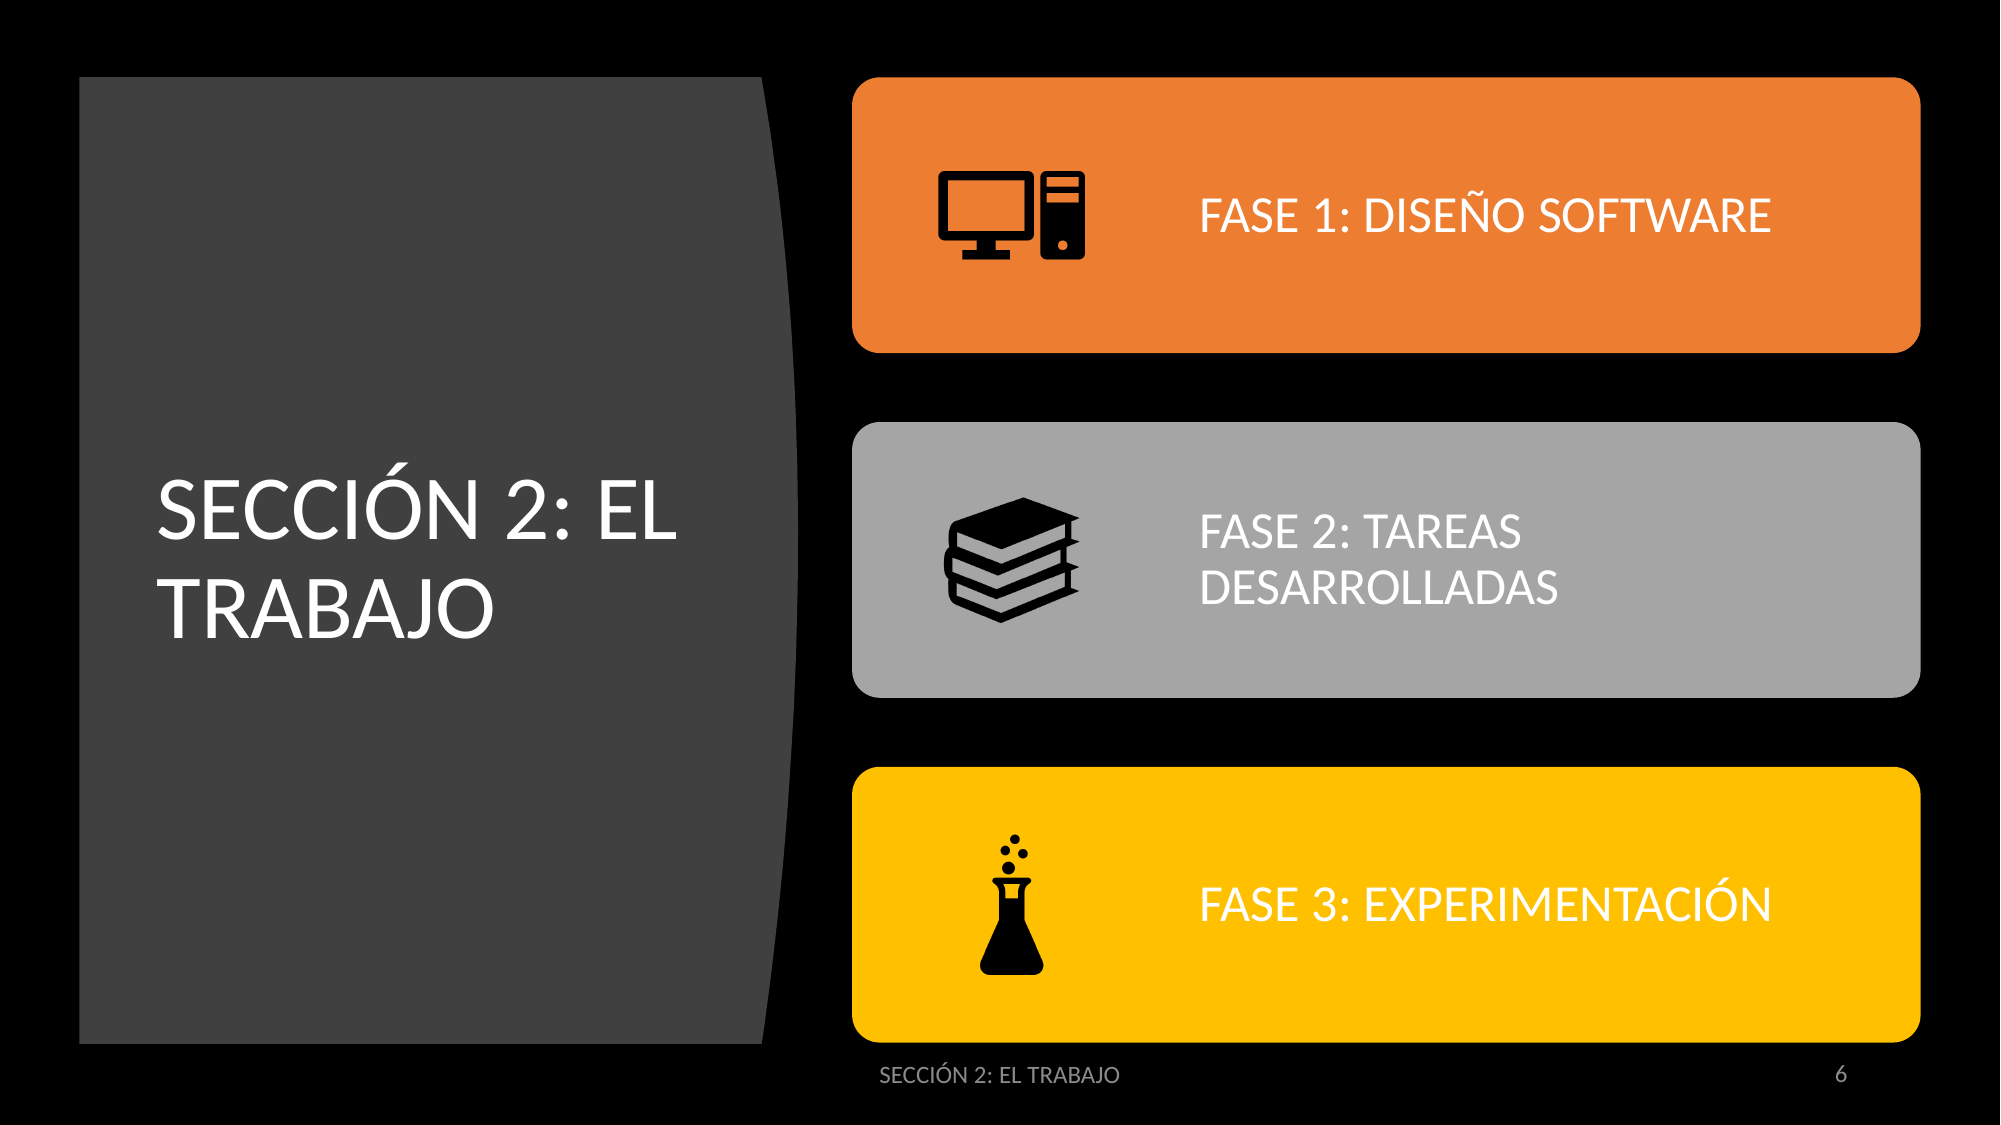

FASE 1: DISEÑO SOFTWARE
FASE 2: TAREAS DESARROLLADAS
FASE 3: EXPERIMENTACIÓN

# SECCIÓN 2: EL TRABAJO
6
SECCIÓN 2: EL TRABAJO